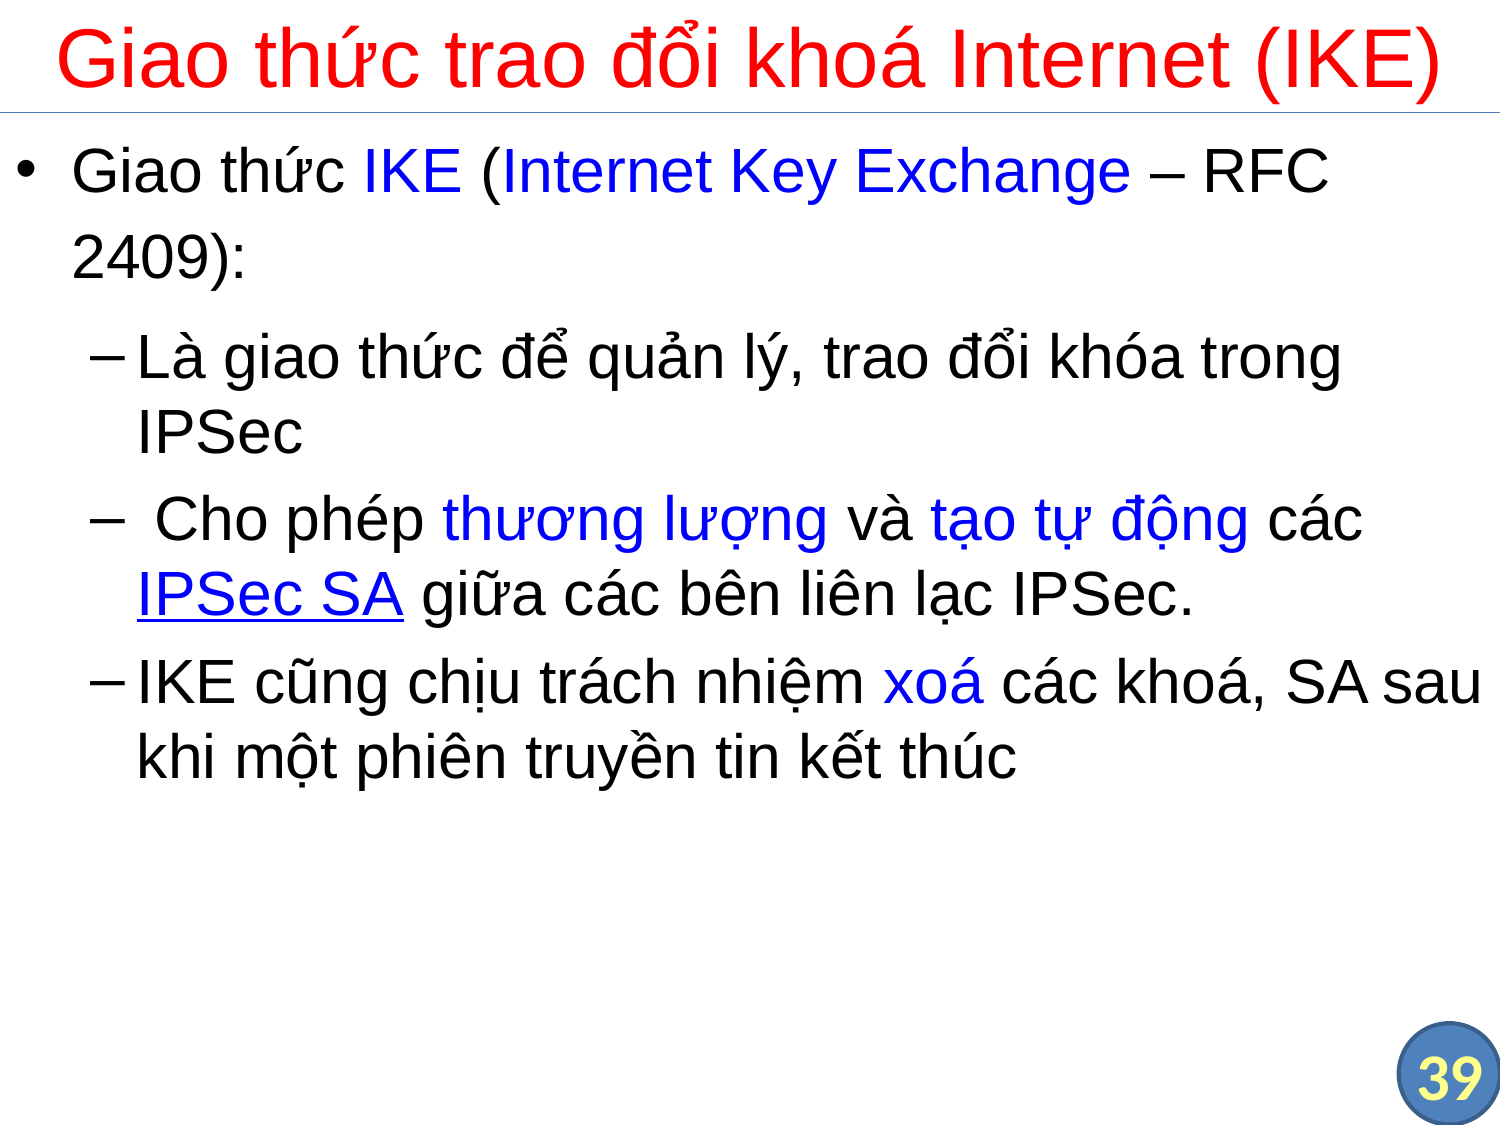

# Giao thức trao đổi khoá Internet (IKE)
Giao thức IKE (Internet Key Exchange – RFC 2409):
Là giao thức để quản lý, trao đổi khóa trong IPSec
 Cho phép thương lượng và tạo tự động các IPSec SA giữa các bên liên lạc IPSec.
IKE cũng chịu trách nhiệm xoá các khoá, SA sau khi một phiên truyền tin kết thúc

39